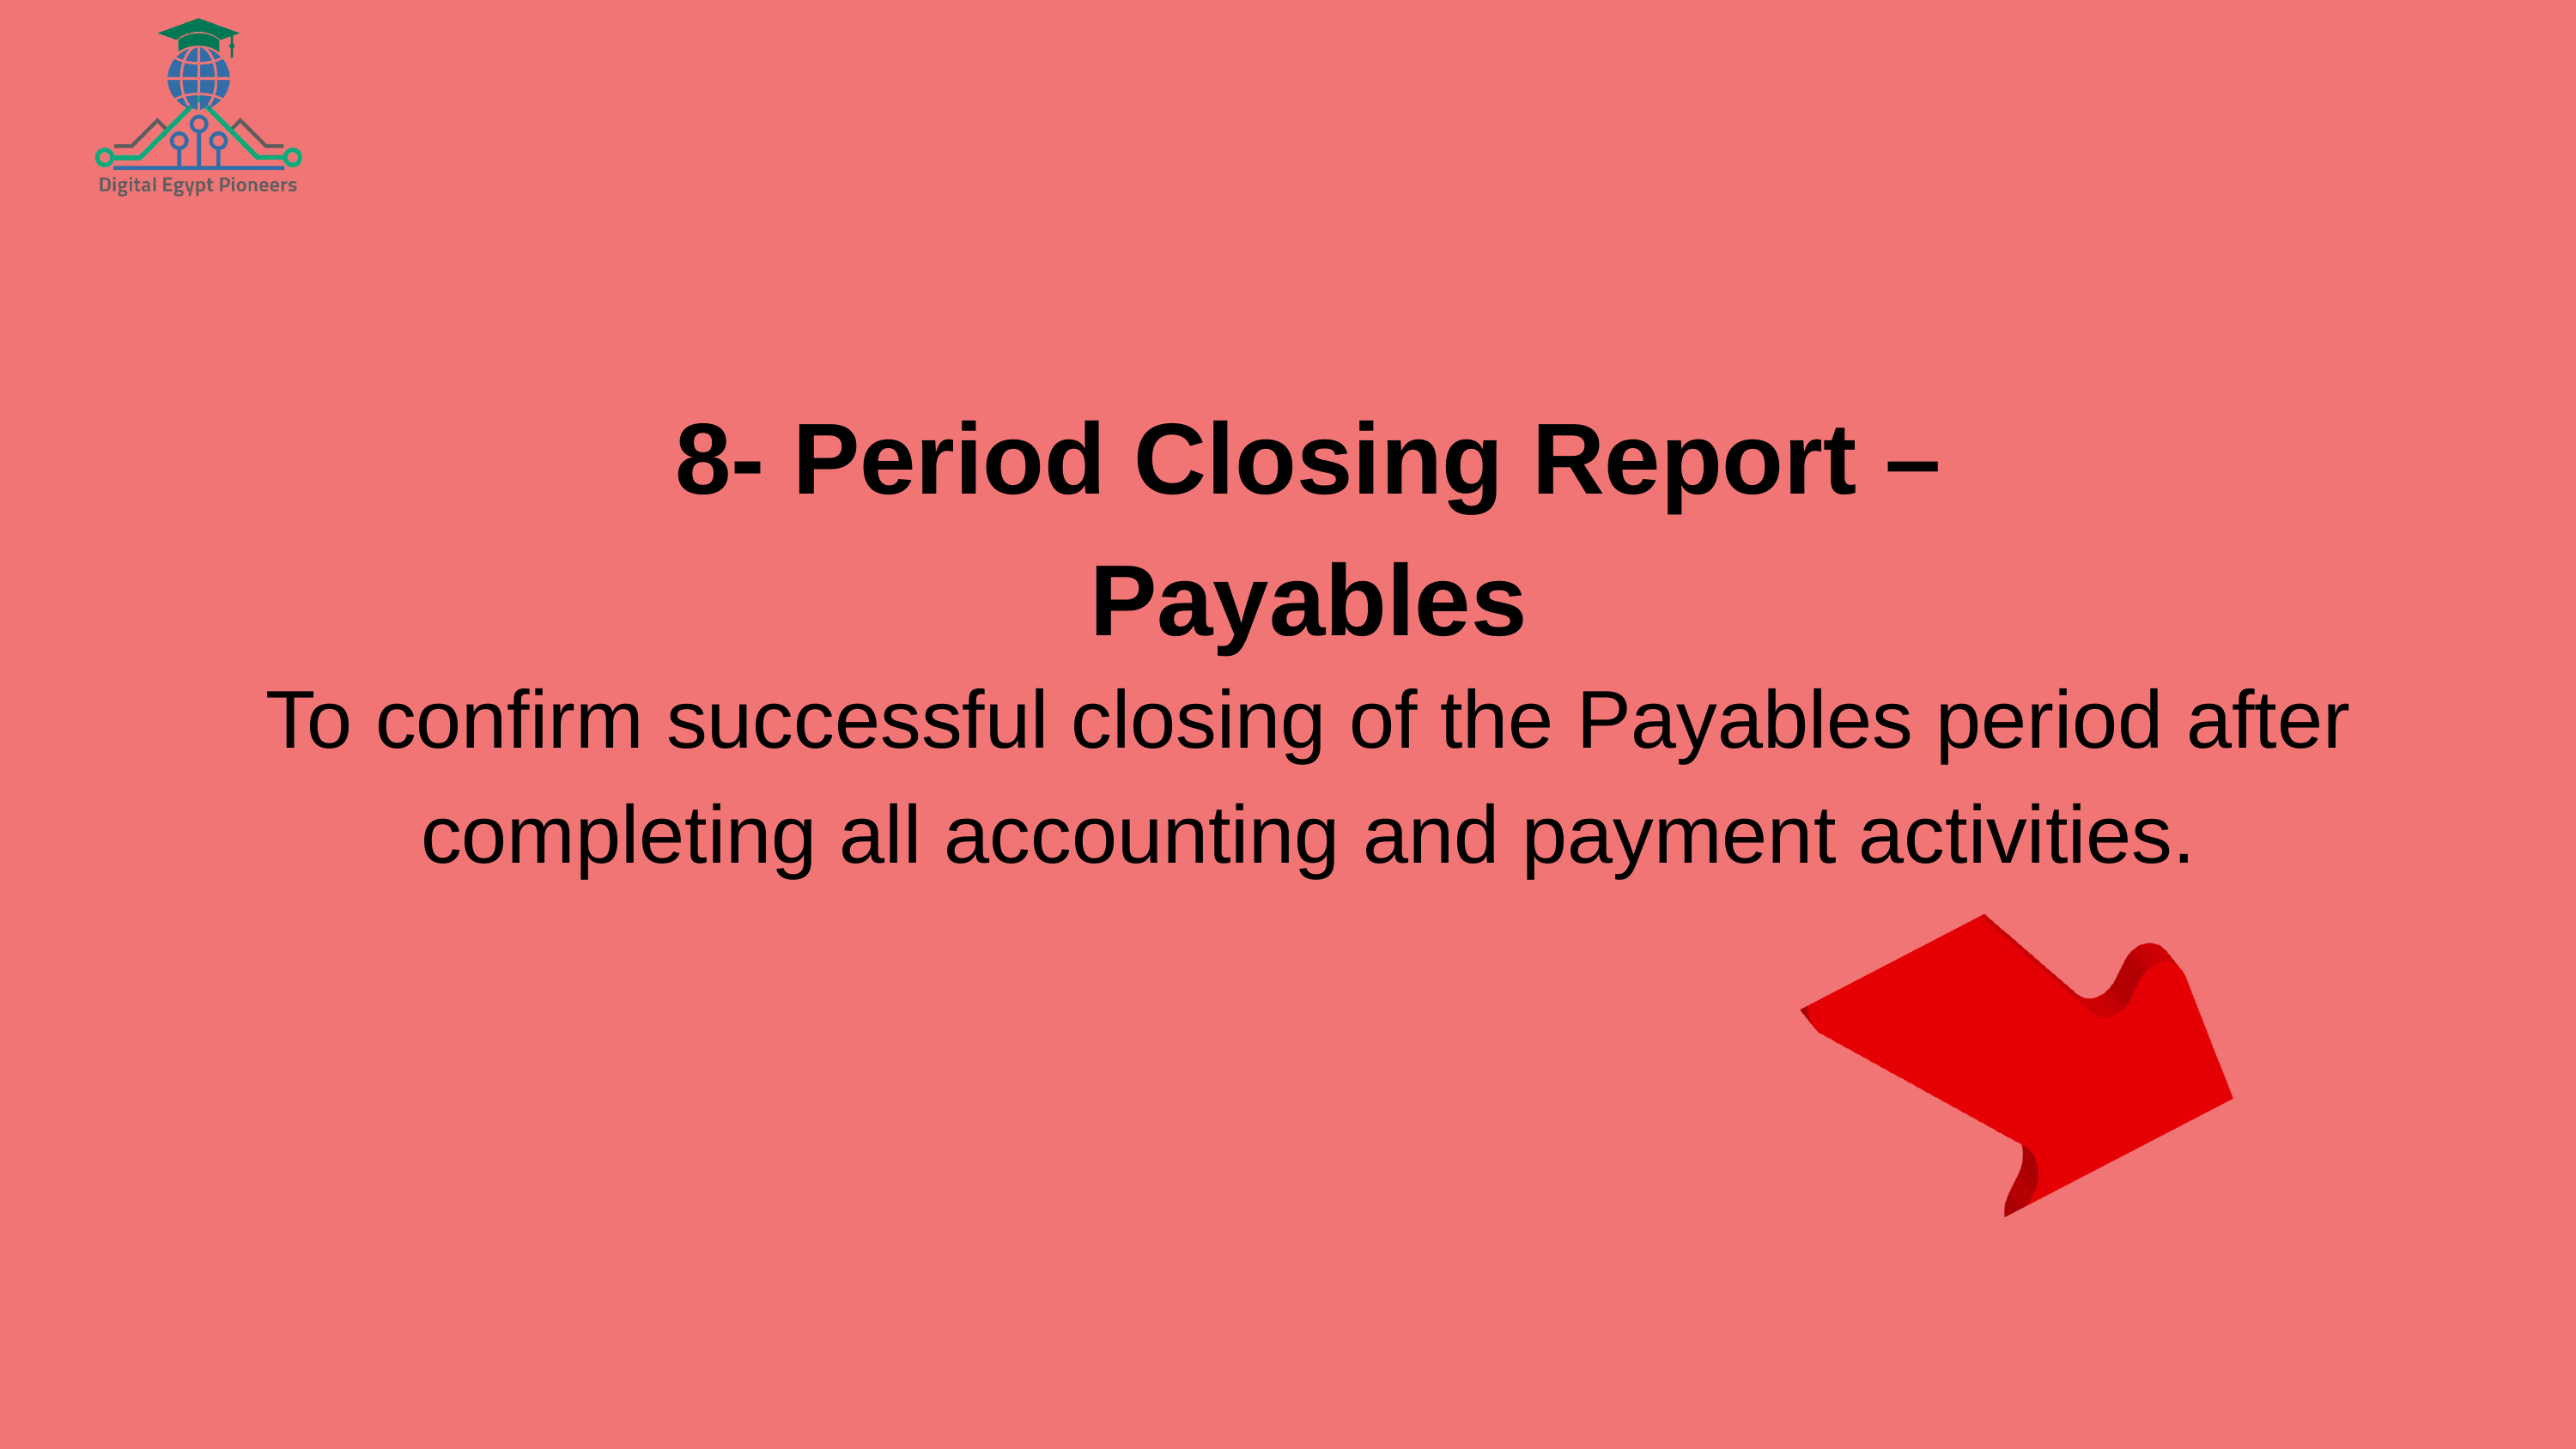

8- Period Closing Report – Payables
To confirm successful closing of the Payables period after completing all accounting and payment activities.